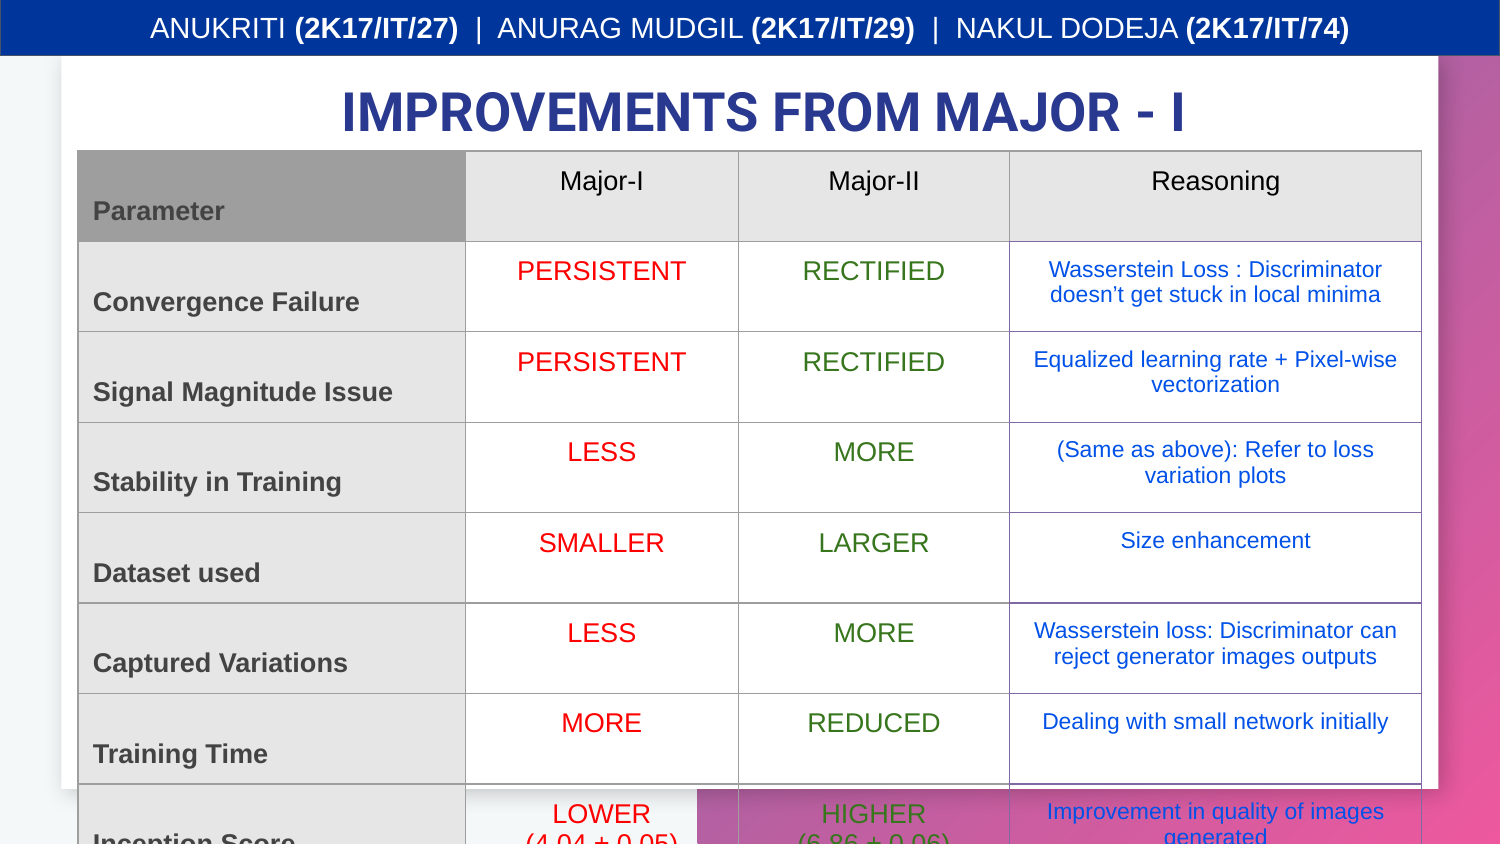

ANUKRITI (2K17/IT/27)  |  ANURAG MUDGIL (2K17/IT/29)  |  NAKUL DODEJA (2K17/IT/74)
IMPROVEMENTS FROM MAJOR - I
| Parameter | Major-I | Major-II | Reasoning |
| --- | --- | --- | --- |
| Convergence Failure | PERSISTENT | RECTIFIED | Wasserstein Loss : Discriminator doesn’t get stuck in local minima |
| Signal Magnitude Issue | PERSISTENT | RECTIFIED | Equalized learning rate + Pixel-wise vectorization |
| Stability in Training | LESS | MORE | (Same as above): Refer to loss variation plots |
| Dataset used | SMALLER | LARGER | Size enhancement |
| Captured Variations | LESS | MORE | Wasserstein loss: Discriminator can reject generator images outputs |
| Training Time | MORE | REDUCED | Dealing with small network initially |
| Inception Score | LOWER (4.04 ± 0.05) | HIGHER (6.86 ± 0.06) | Improvement in quality of images generated |

20